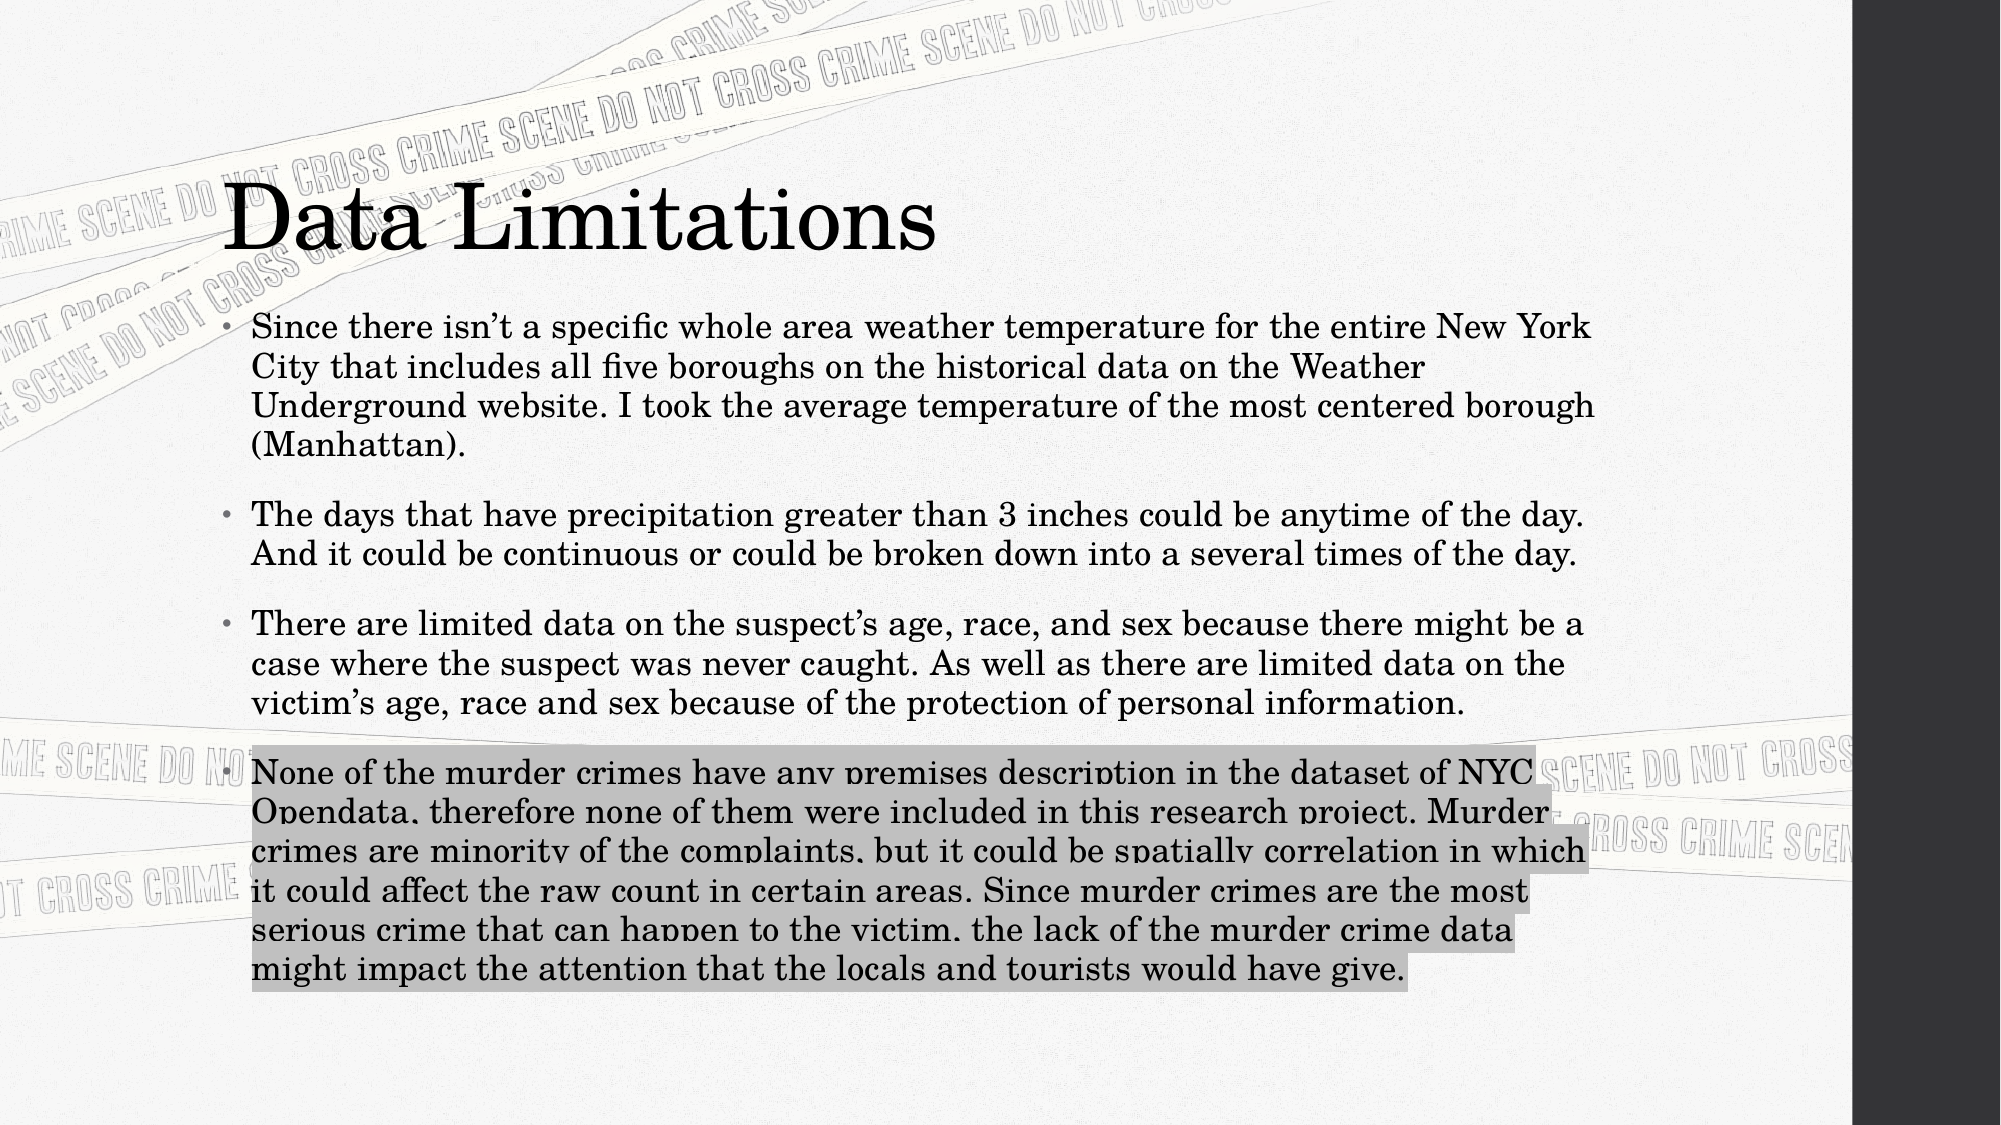

# Data Limitations
Since there isn’t a specific whole area weather temperature for the entire New York City that includes all five boroughs on the historical data on the Weather Underground website. I took the average temperature of the most centered borough (Manhattan).
The days that have precipitation greater than 3 inches could be anytime of the day. And it could be continuous or could be broken down into a several times of the day.
There are limited data on the suspect’s age, race, and sex because there might be a case where the suspect was never caught. As well as there are limited data on the victim’s age, race and sex because of the protection of personal information.
None of the murder crimes have any premises description in the dataset of NYC Opendata, therefore none of them were included in this research project. Murder crimes are minority of the complaints, but it could be spatially correlation in which it could aﬀect the raw count in certain areas. Since murder crimes are the most serious crime that can happen to the victim, the lack of the murder crime data might impact the attention that the locals and tourists would have give.